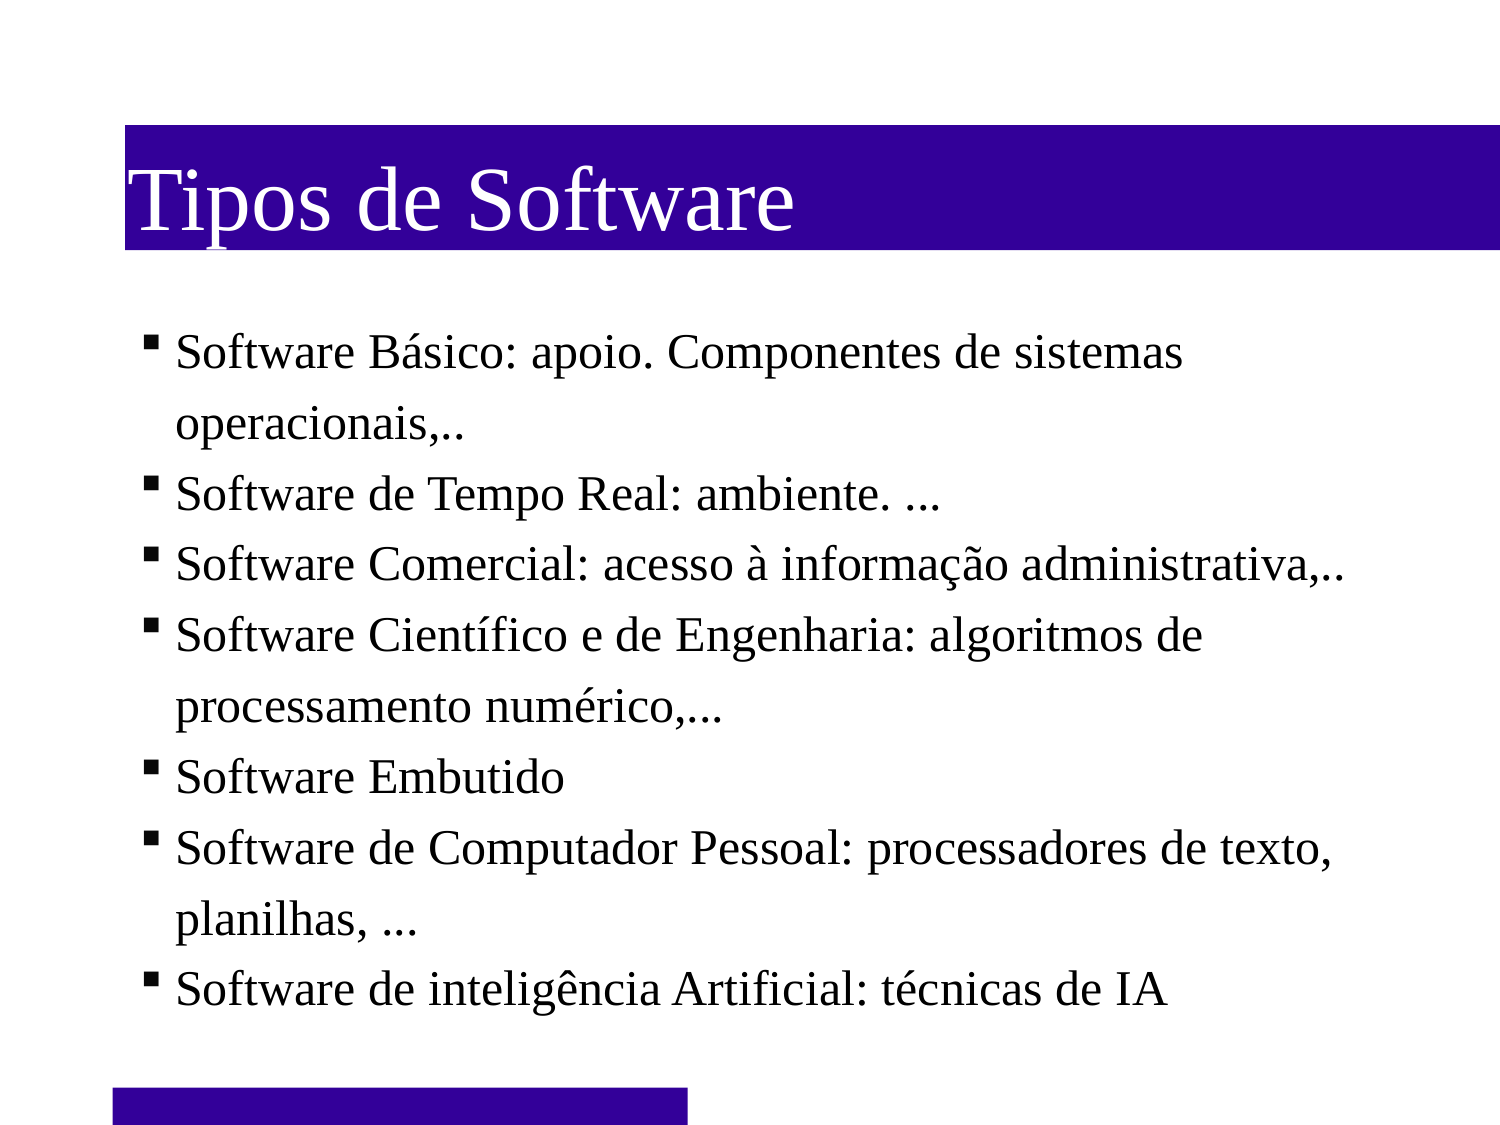

Tipos de Software
Software Básico: apoio. Componentes de sistemas operacionais,..
Software de Tempo Real: ambiente. ...
Software Comercial: acesso à informação administrativa,..
Software Científico e de Engenharia: algoritmos de processamento numérico,...
Software Embutido
Software de Computador Pessoal: processadores de texto, planilhas, ...
Software de inteligência Artificial: técnicas de IA